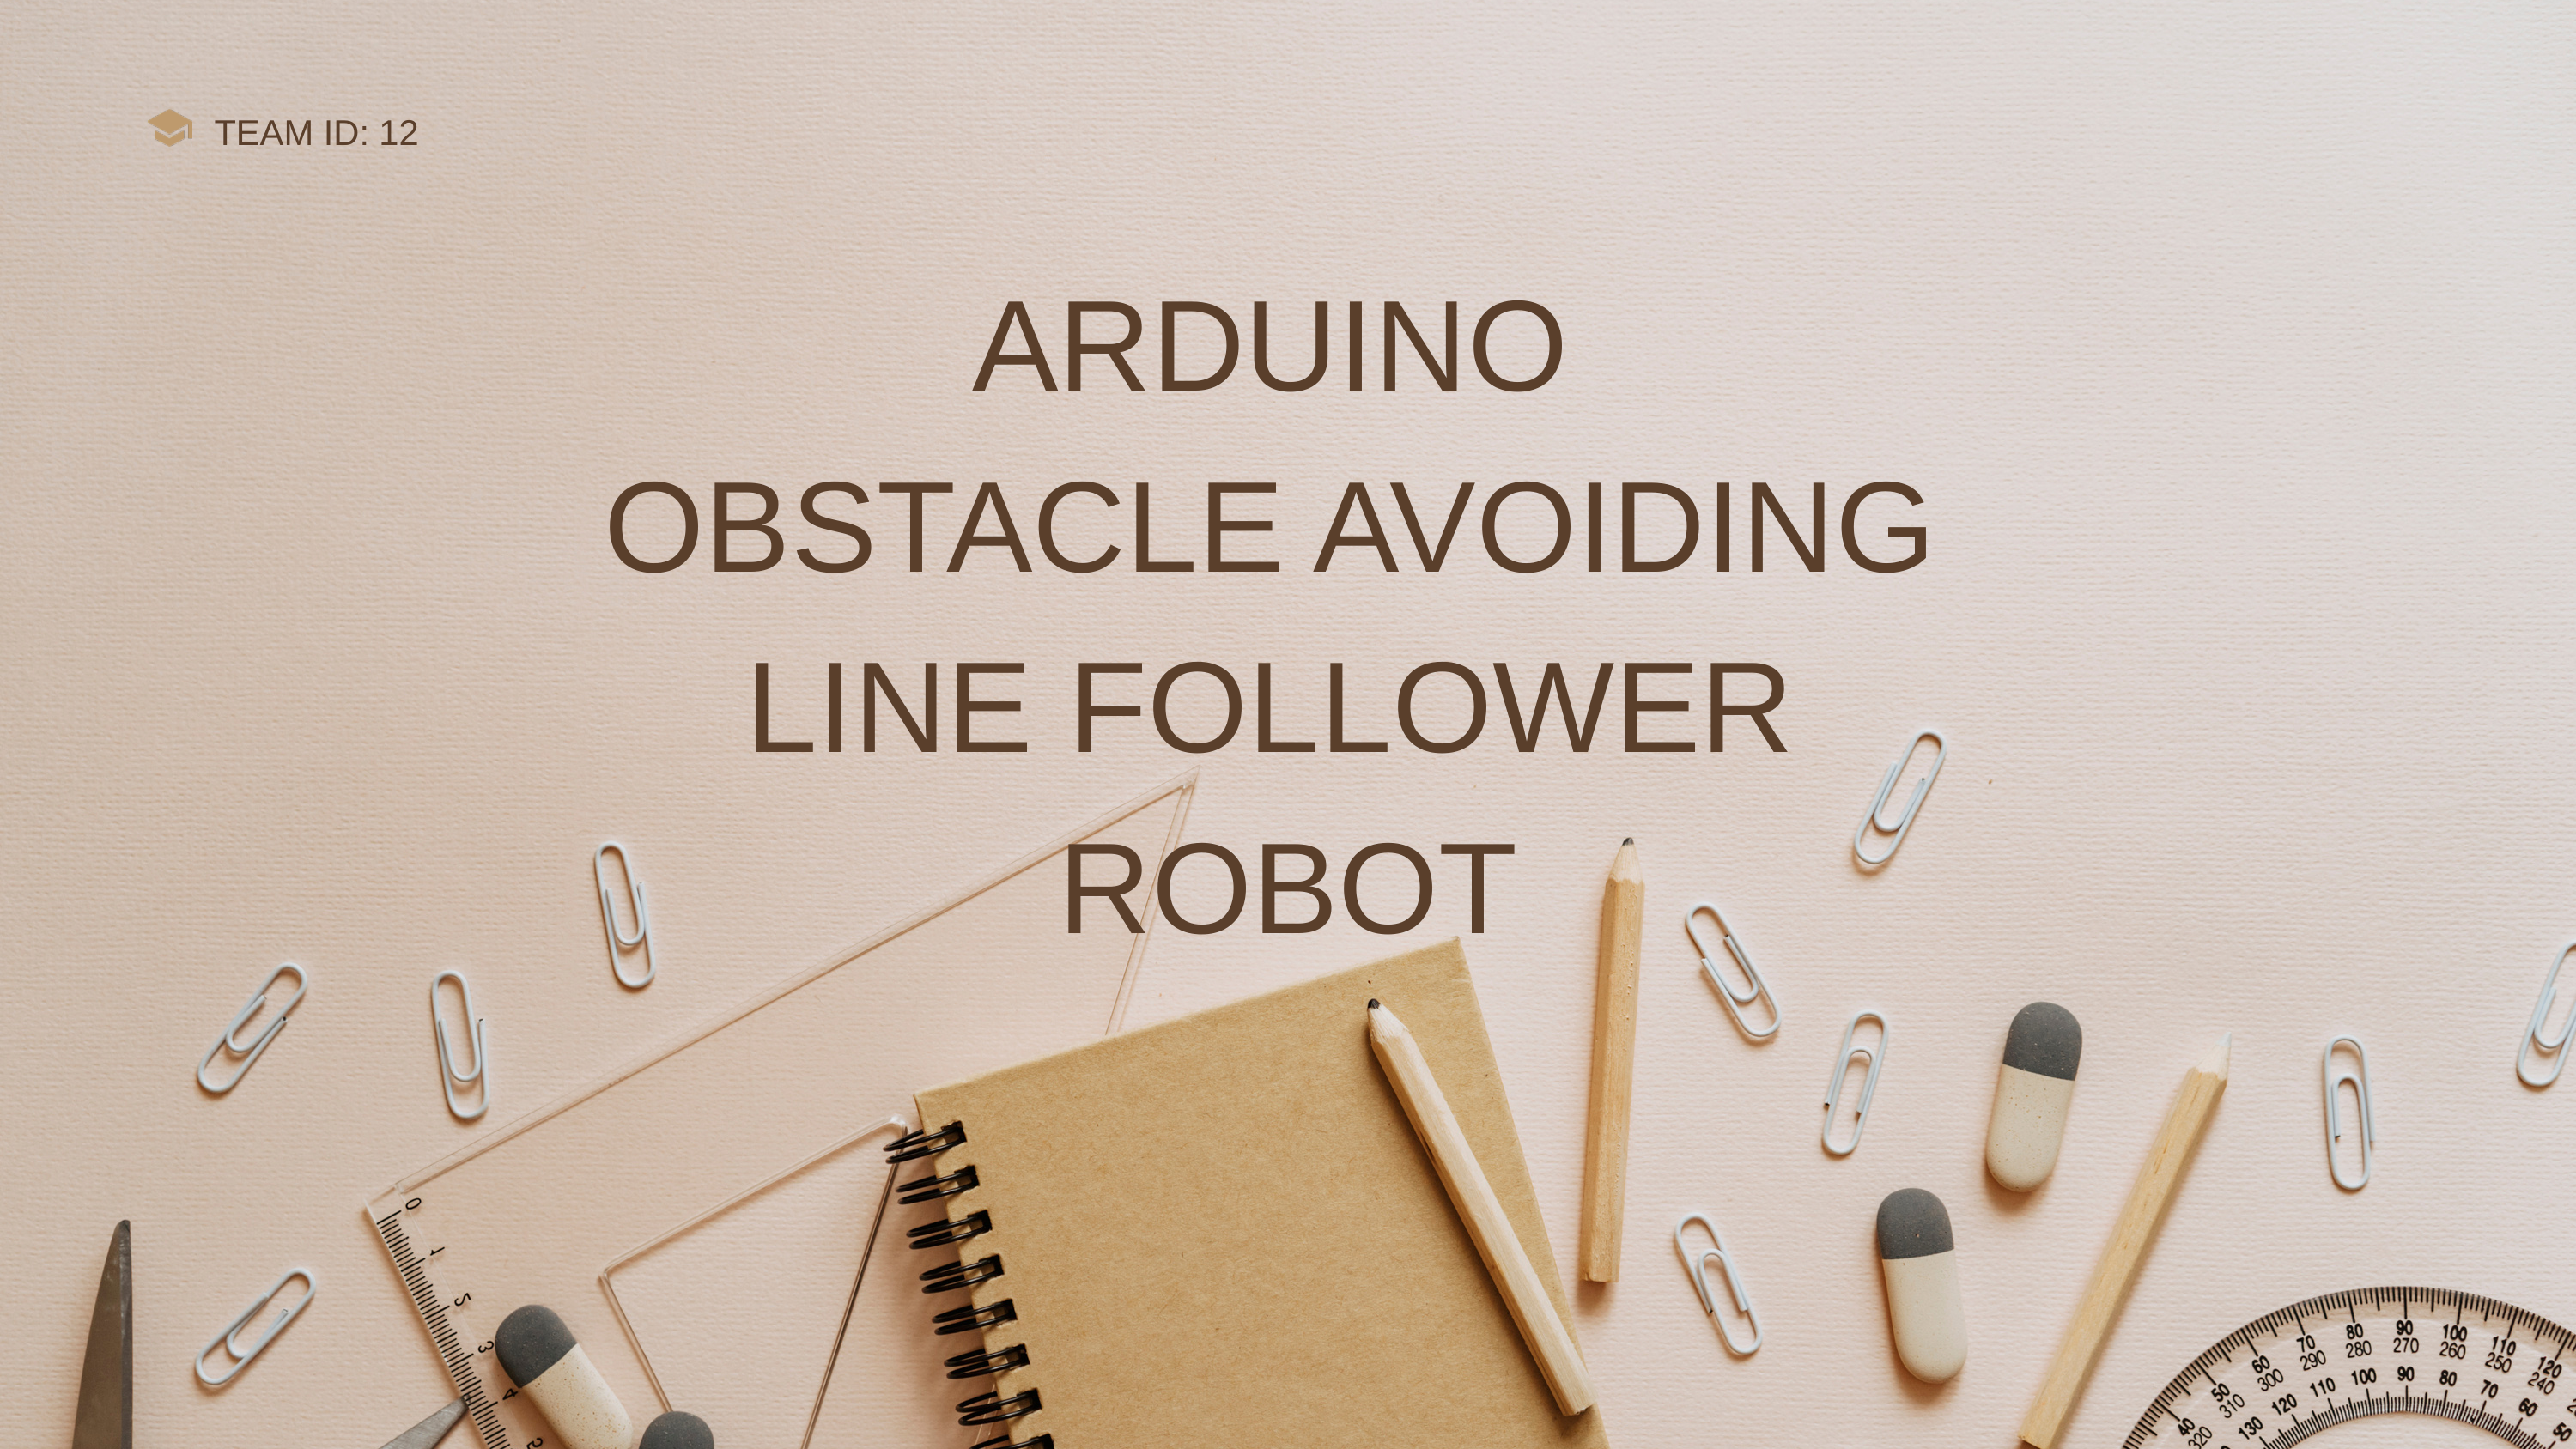

TEAM ID: 12

ARDUINO
OBSTACLE AVOIDING
LINE FOLLOWER
ROBOT​